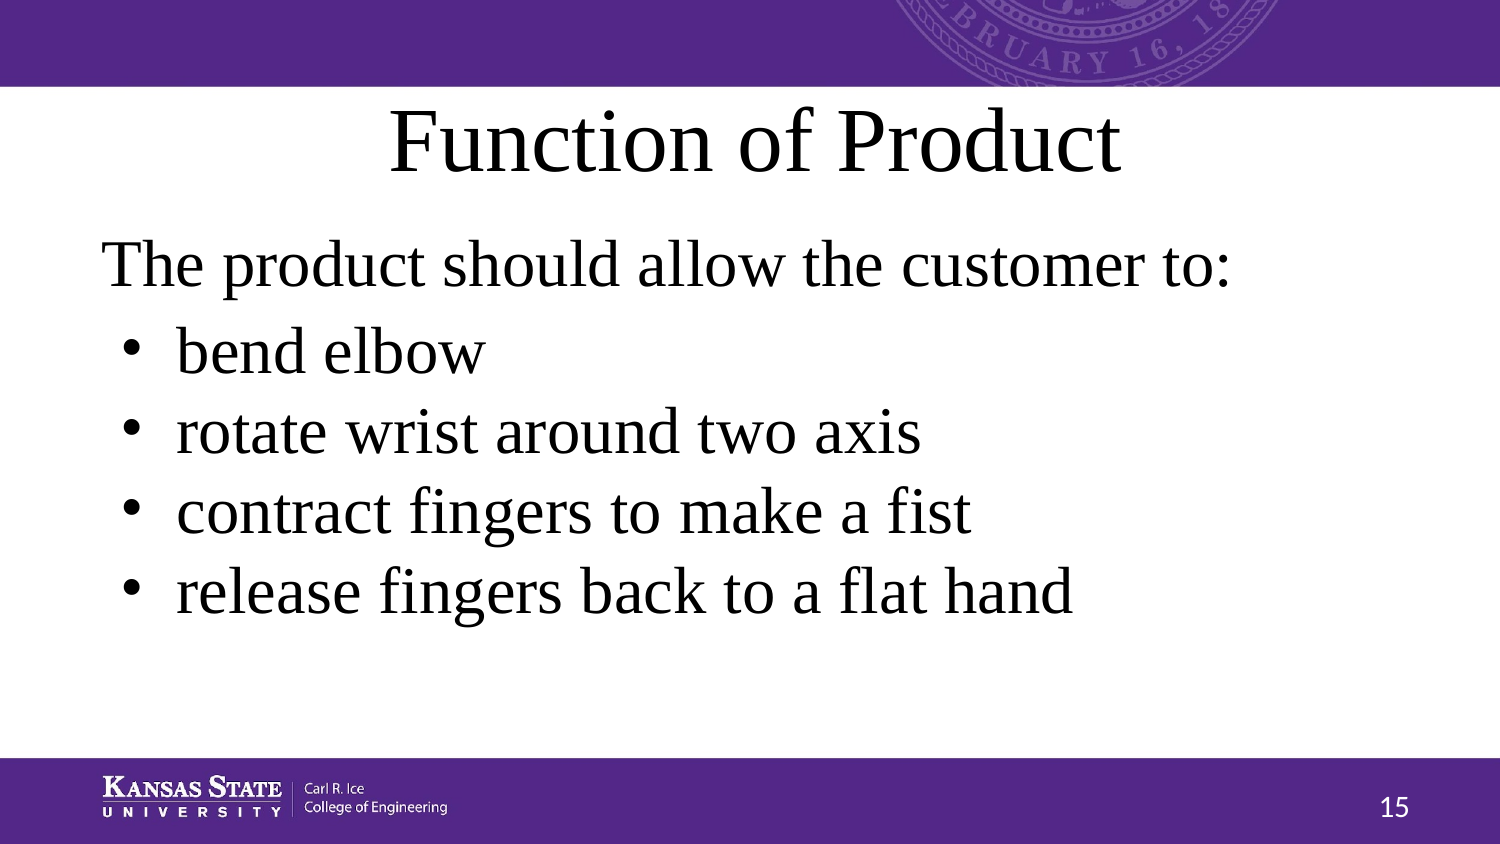

# Function of Product
The product should allow the customer to:
bend elbow
rotate wrist around two axis
contract fingers to make a fist
release fingers back to a flat hand
15